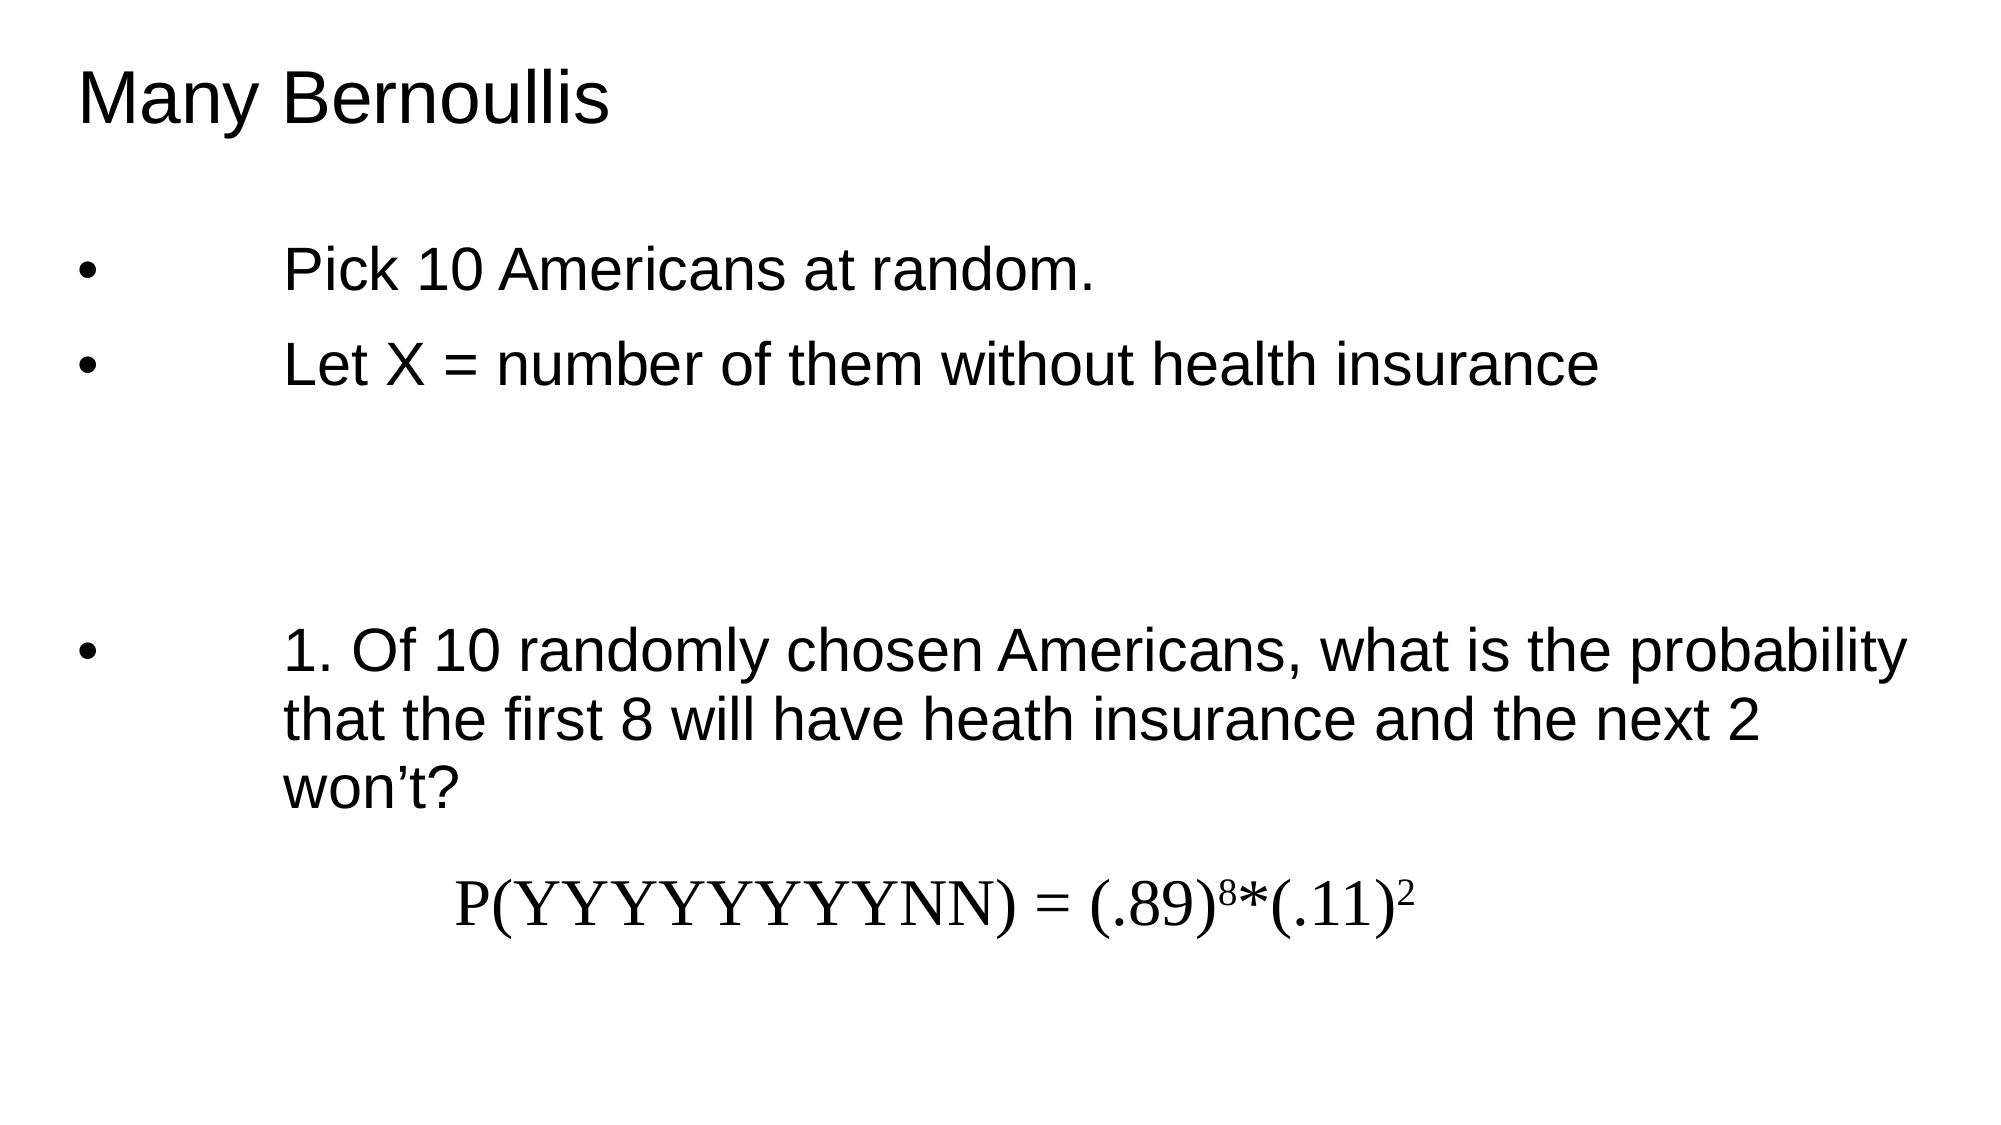

Pick 10 Americans at random.
Let X = number of them without health insurance
What is P(X=4)?

1. Of 10 randomly chosen Americans, what is the probability that the first 8 will have heath insurance and the next 2 won’t?

2. What is the probability that the first 3 will have health insurance and the next 7 won’t?

   Many Bernoullis
P(YYYYYYYYNN) = (.89)8*(.11)2